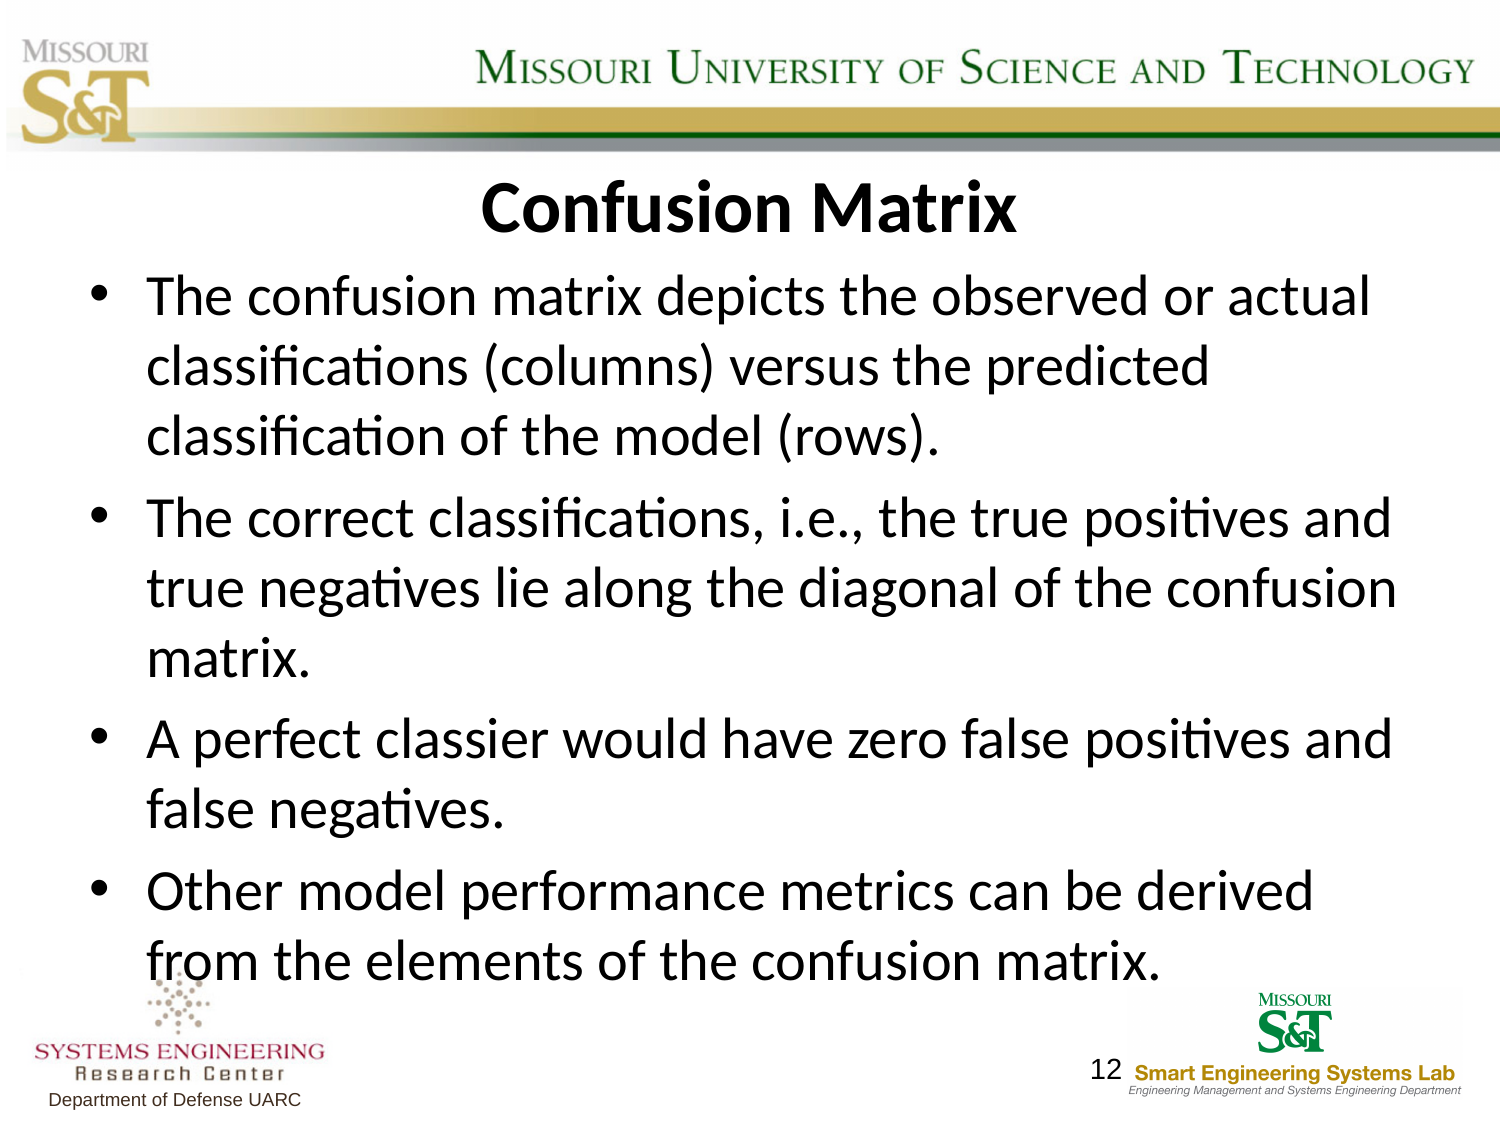

# Confusion Matrix
The confusion matrix depicts the observed or actual classifications (columns) versus the predicted classification of the model (rows).
The correct classifications, i.e., the true positives and true negatives lie along the diagonal of the confusion matrix.
A perfect classier would have zero false positives and false negatives.
Other model performance metrics can be derived from the elements of the confusion matrix.
12